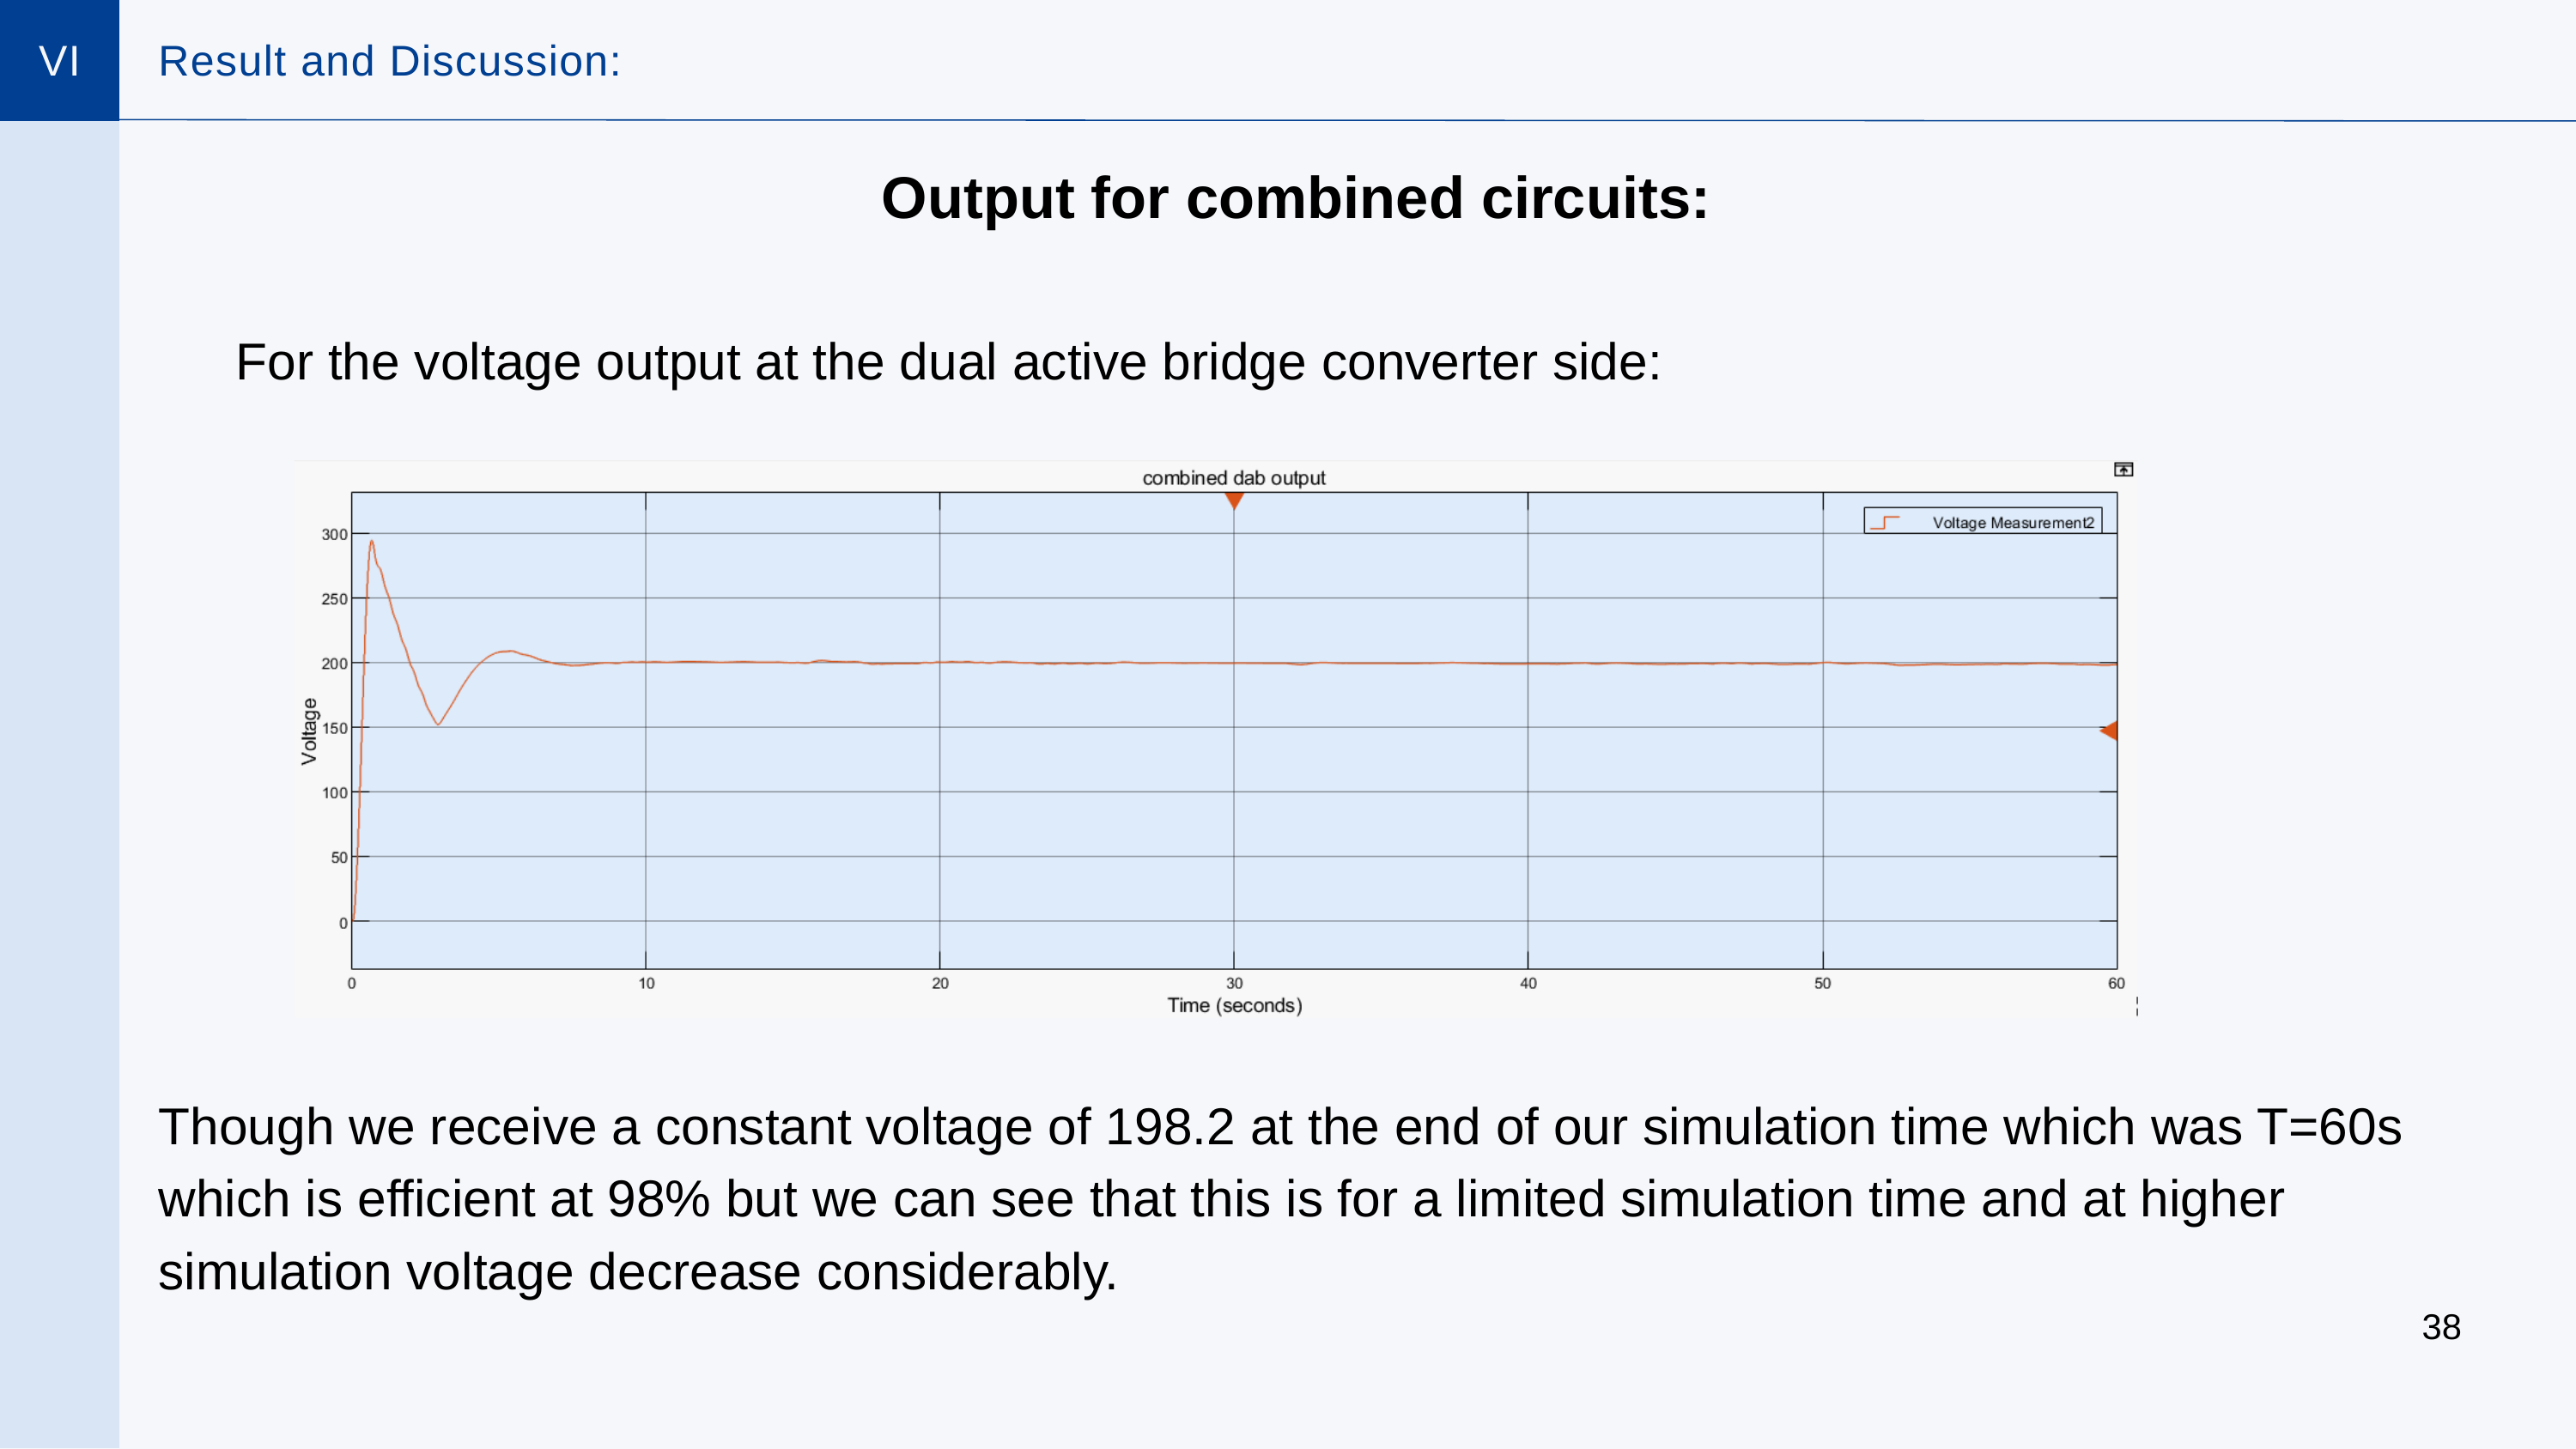

VI
Result and Discussion:

Output for combined circuits:
For the voltage output at the dual active bridge converter side:

Though we receive a constant voltage of 198.2 at the end of our simulation time which was T=60s which is efficient at 98% but we can see that this is for a limited simulation time and at higher simulation voltage decrease considerably.
38